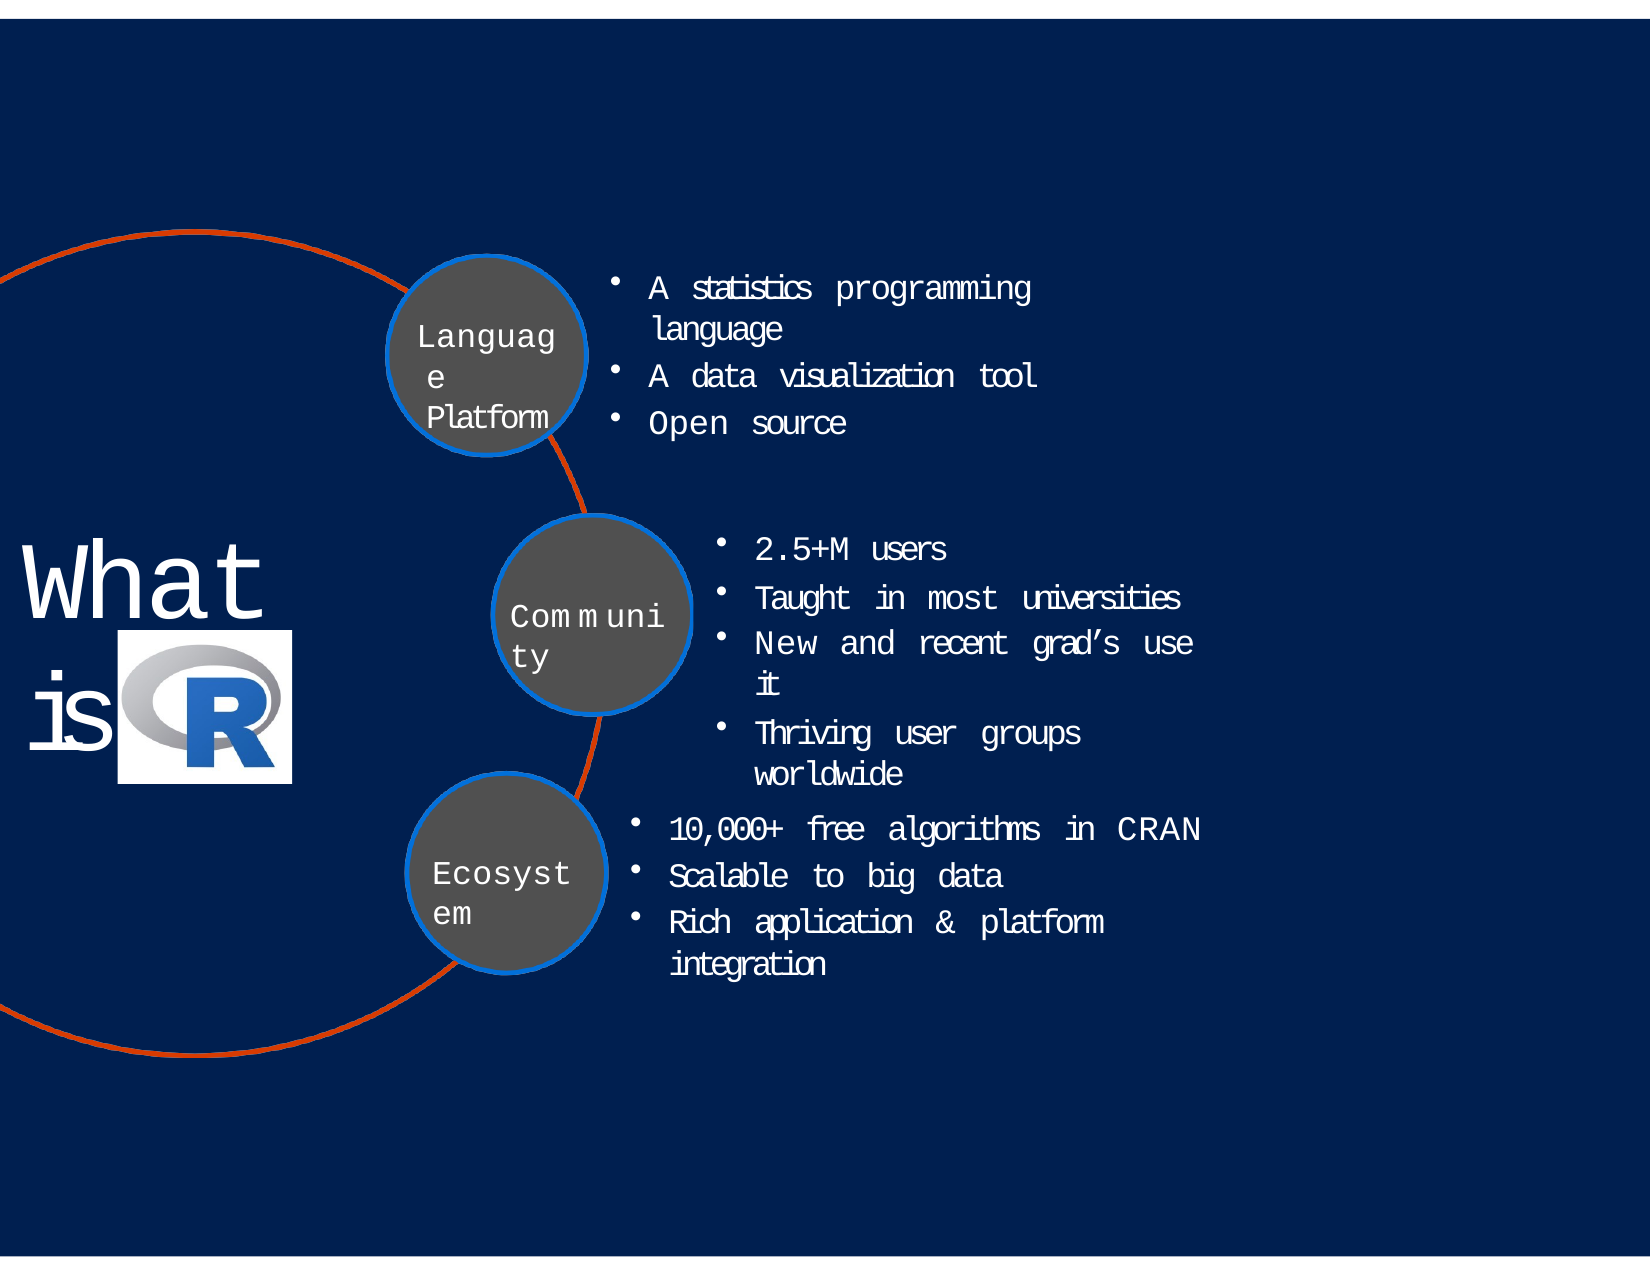

A statistics programming language
A data visualization tool
Open source
Language  Platform
What is
2.5+M users
Taught in most universities
New and recent grad’s use it
Thriving user groups worldwide
Community

10,000+ free algorithms in CRAN
Scalable to big data
Rich application & platform integration
Ecosystem